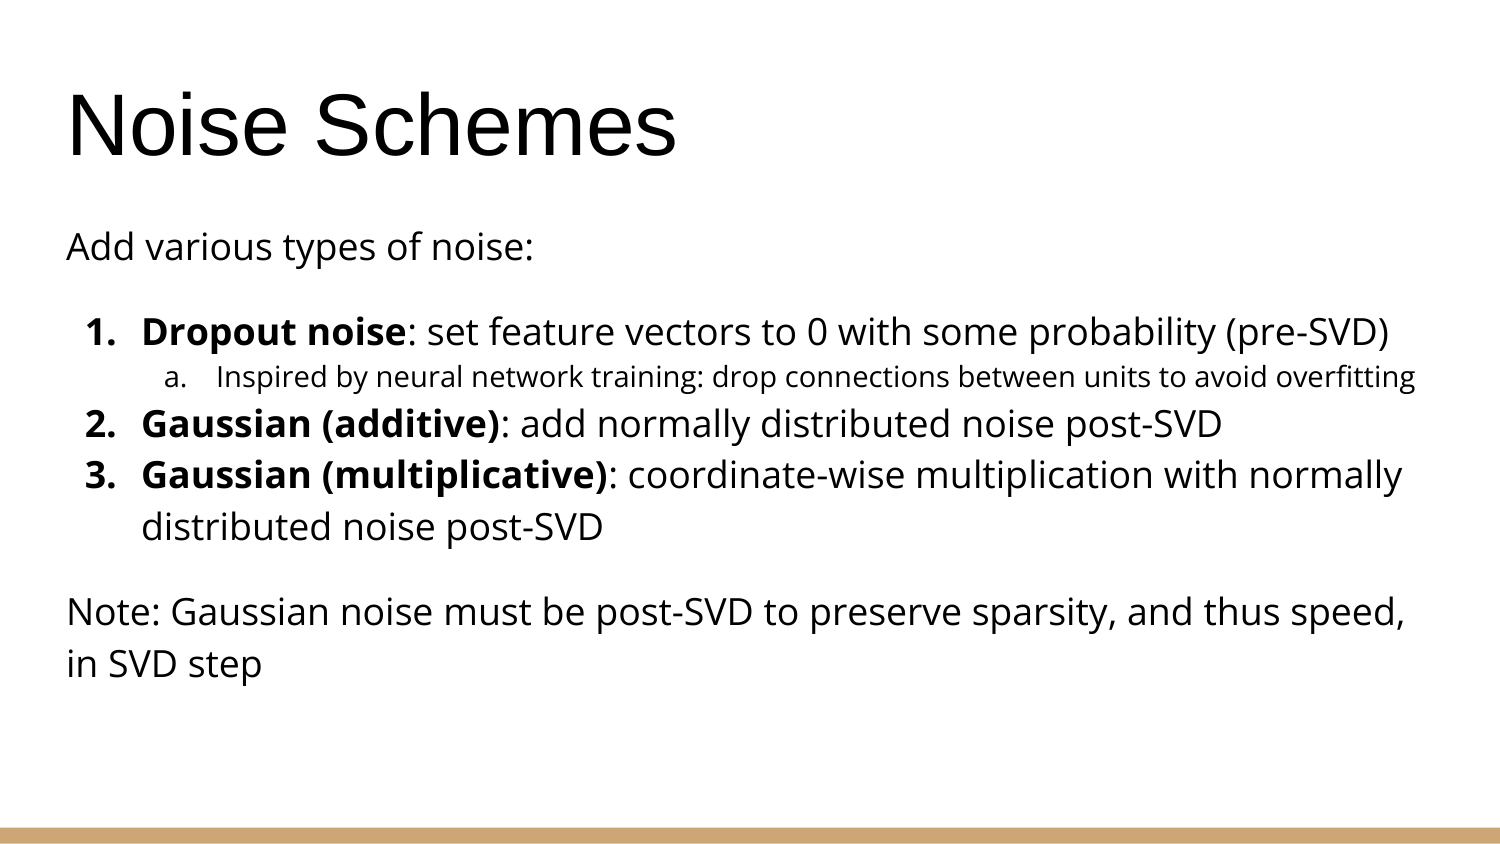

# Noise Schemes
Add various types of noise:
Dropout noise: set feature vectors to 0 with some probability (pre-SVD)
Inspired by neural network training: drop connections between units to avoid overfitting
Gaussian (additive): add normally distributed noise post-SVD
Gaussian (multiplicative): coordinate-wise multiplication with normally distributed noise post-SVD
Note: Gaussian noise must be post-SVD to preserve sparsity, and thus speed, in SVD step